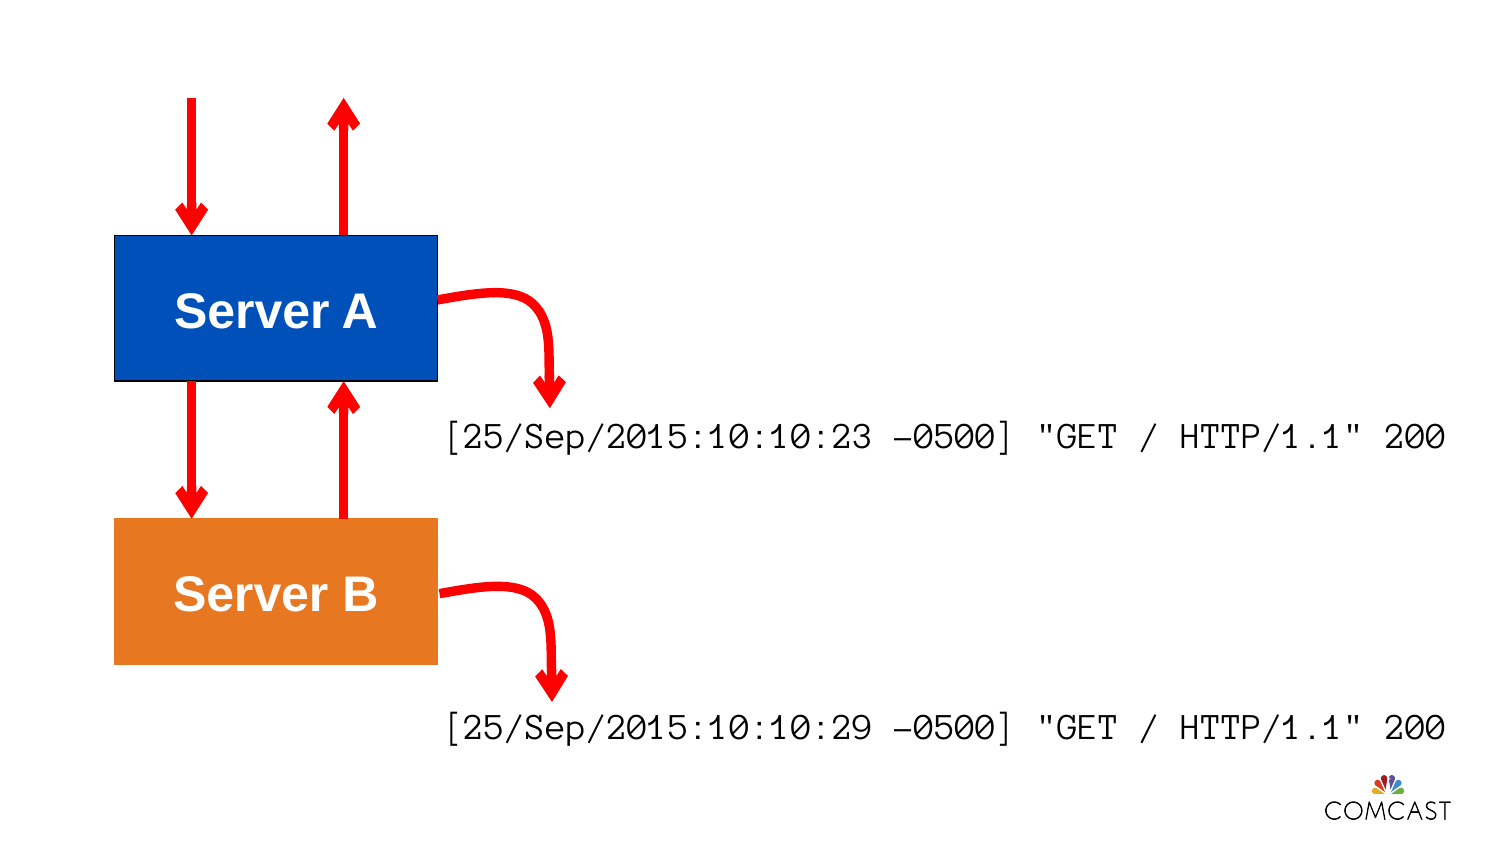

Server A

[25/Sep/2015:10:10:23 -0500] "GET / HTTP/1.1" 200
Server B

[25/Sep/2015:10:10:29 -0500] "GET / HTTP/1.1" 200